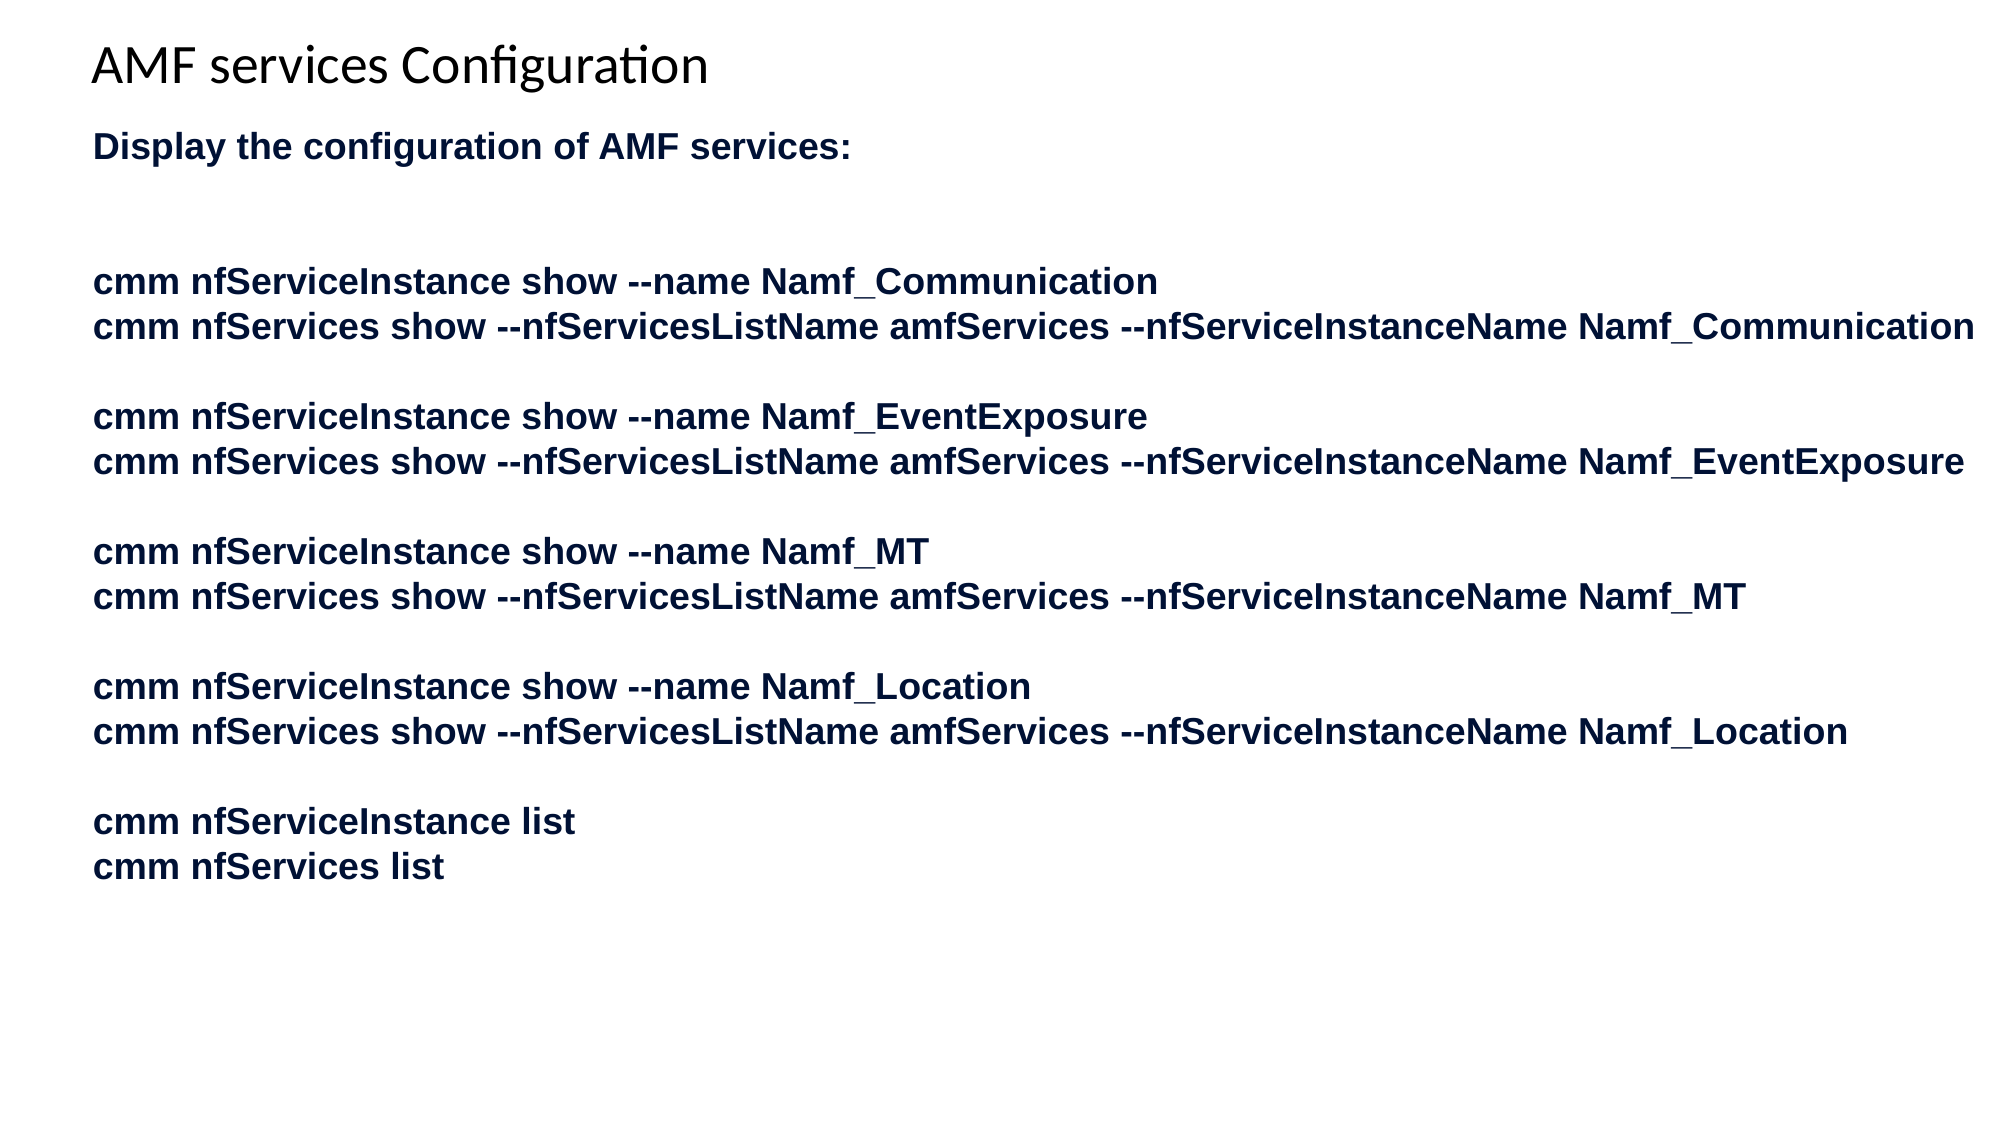

# AMF services Configuration
Display the configuration of AMF services:

cmm nfServiceInstance show --name Namf_Communication
cmm nfServices show --nfServicesListName amfServices --nfServiceInstanceName Namf_Communication

cmm nfServiceInstance show --name Namf_EventExposure
cmm nfServices show --nfServicesListName amfServices --nfServiceInstanceName Namf_EventExposure

cmm nfServiceInstance show --name Namf_MT
cmm nfServices show --nfServicesListName amfServices --nfServiceInstanceName Namf_MT

cmm nfServiceInstance show --name Namf_Location
cmm nfServices show --nfServicesListName amfServices --nfServiceInstanceName Namf_Location

cmm nfServiceInstance list
cmm nfServices list